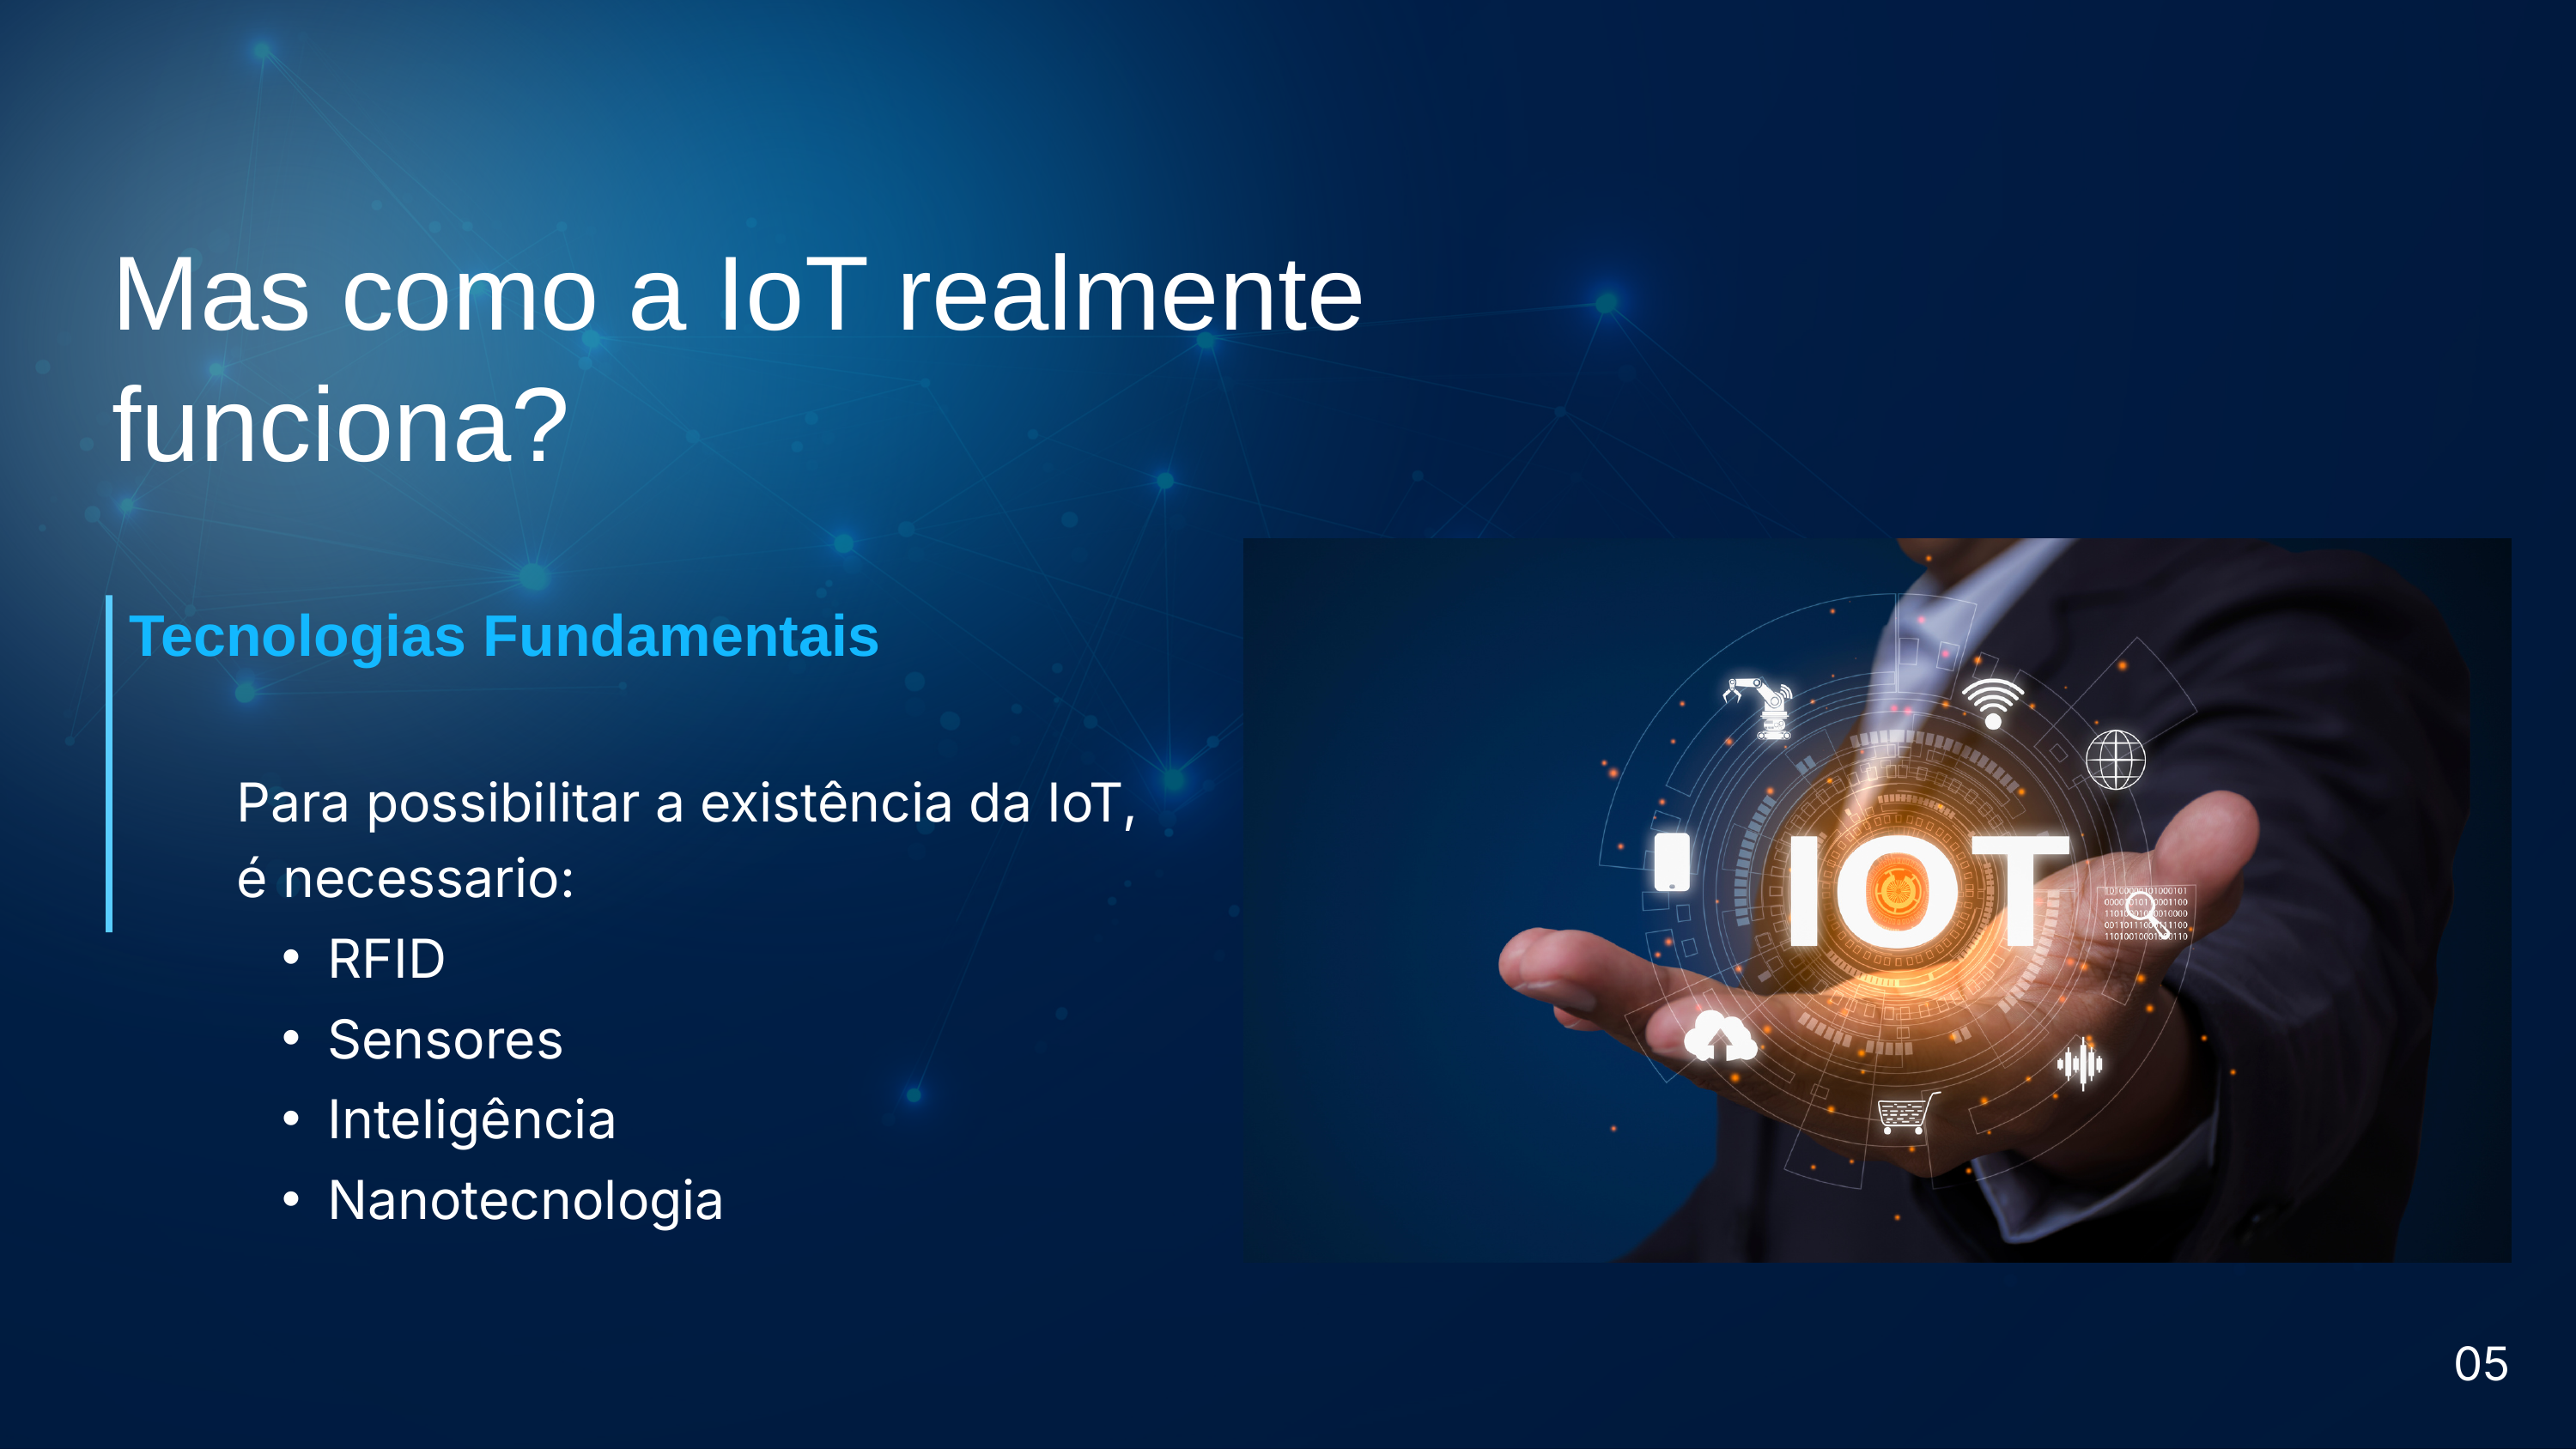

Mas como a IoT realmente funciona?

Tecnologias Fundamentais

Para possibilitar a existência da IoT,
é necessario:
RFID
Sensores
Inteligência
Nanotecnologia
05